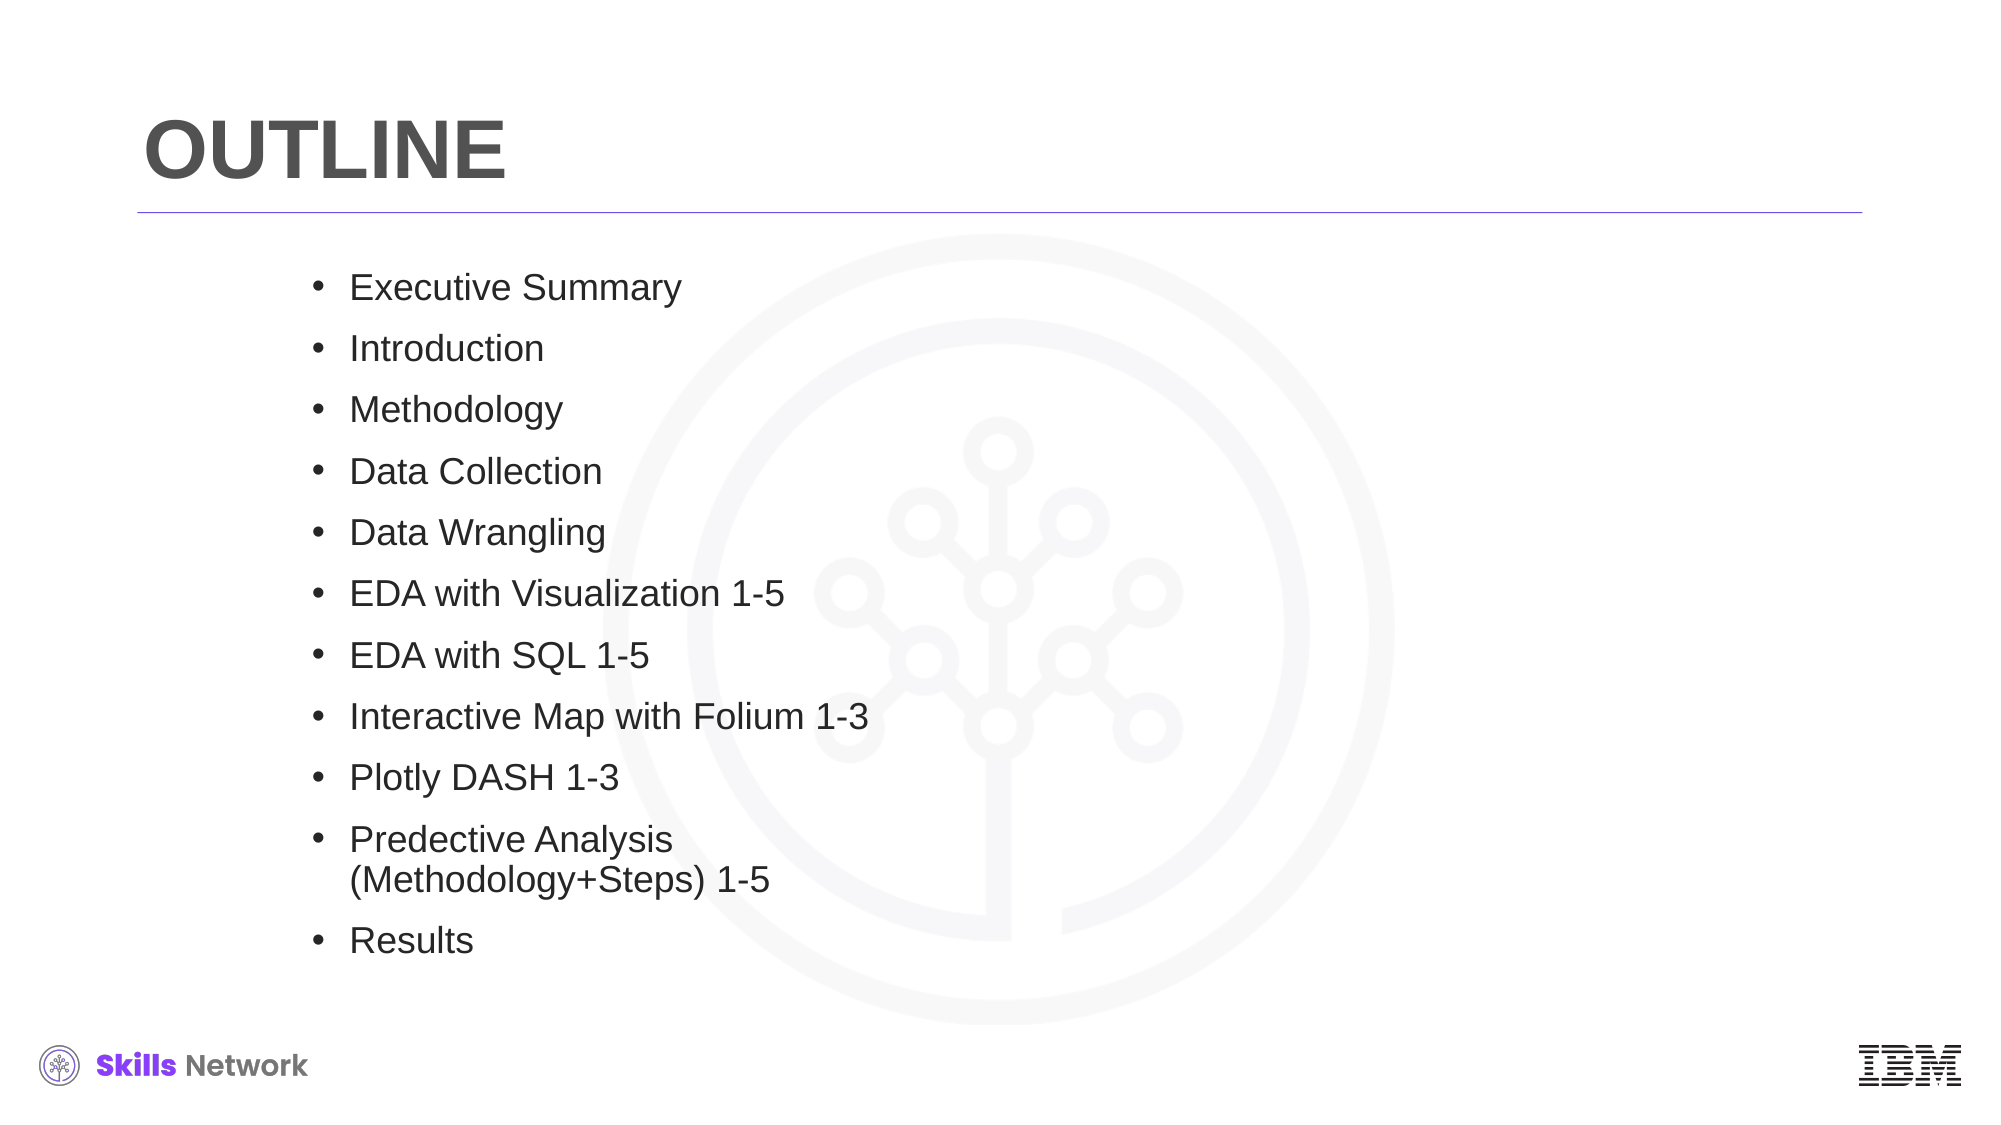

OUTLINE
Executive Summary
Introduction
Methodology
Data Collection
Data Wrangling
EDA with Visualization 1-5
EDA with SQL 1-5
Interactive Map with Folium 1-3
Plotly DASH 1-3
Predective Analysis (Methodology+Steps) 1-5
Results